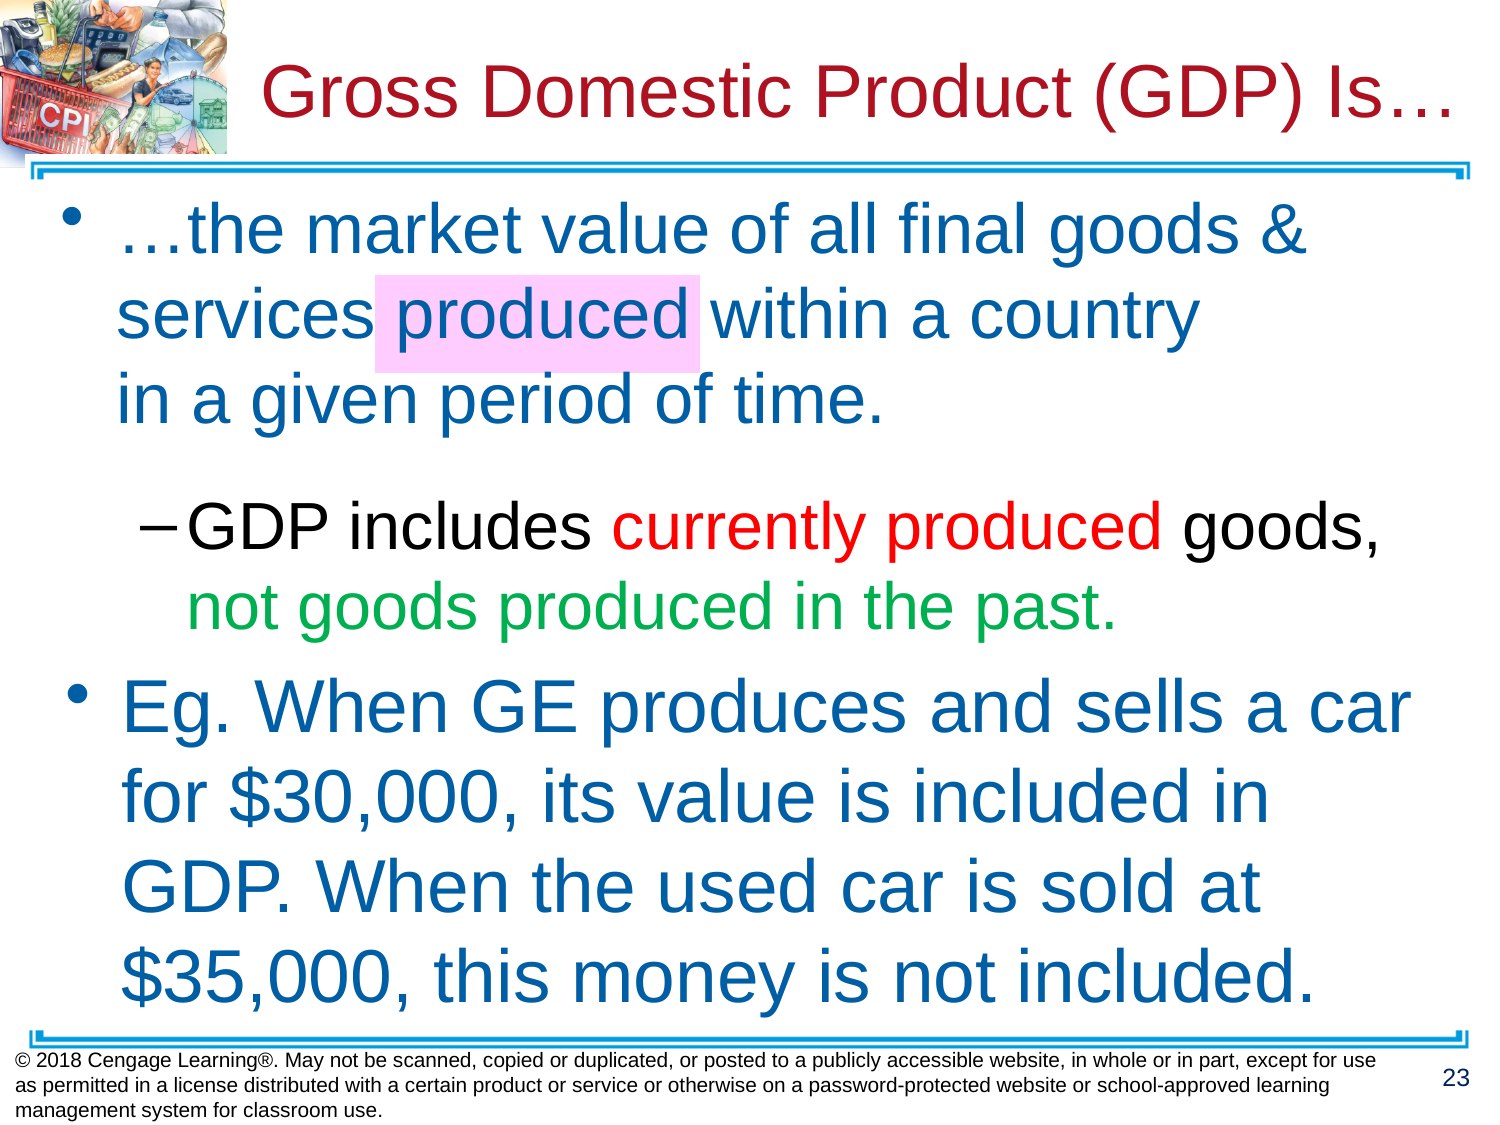

# Gross Domestic Product (GDP) Is…
…the market value of all final goods & services produced within a country
in a given period of time.

GDP includes currently produced goods,
not goods produced in the past.
Eg. When GE produces and sells a car for $30,000, its value is included in GDP. When the used car is sold at $35,000, this money is not included.
© 2018 Cengage Learning®. May not be scanned, copied or duplicated, or posted to a publicly accessible website, in whole or in part, except for use as permitted in a license distributed with a certain product or service or otherwise on a password-protected website or school-approved learning management system for classroom use.
23